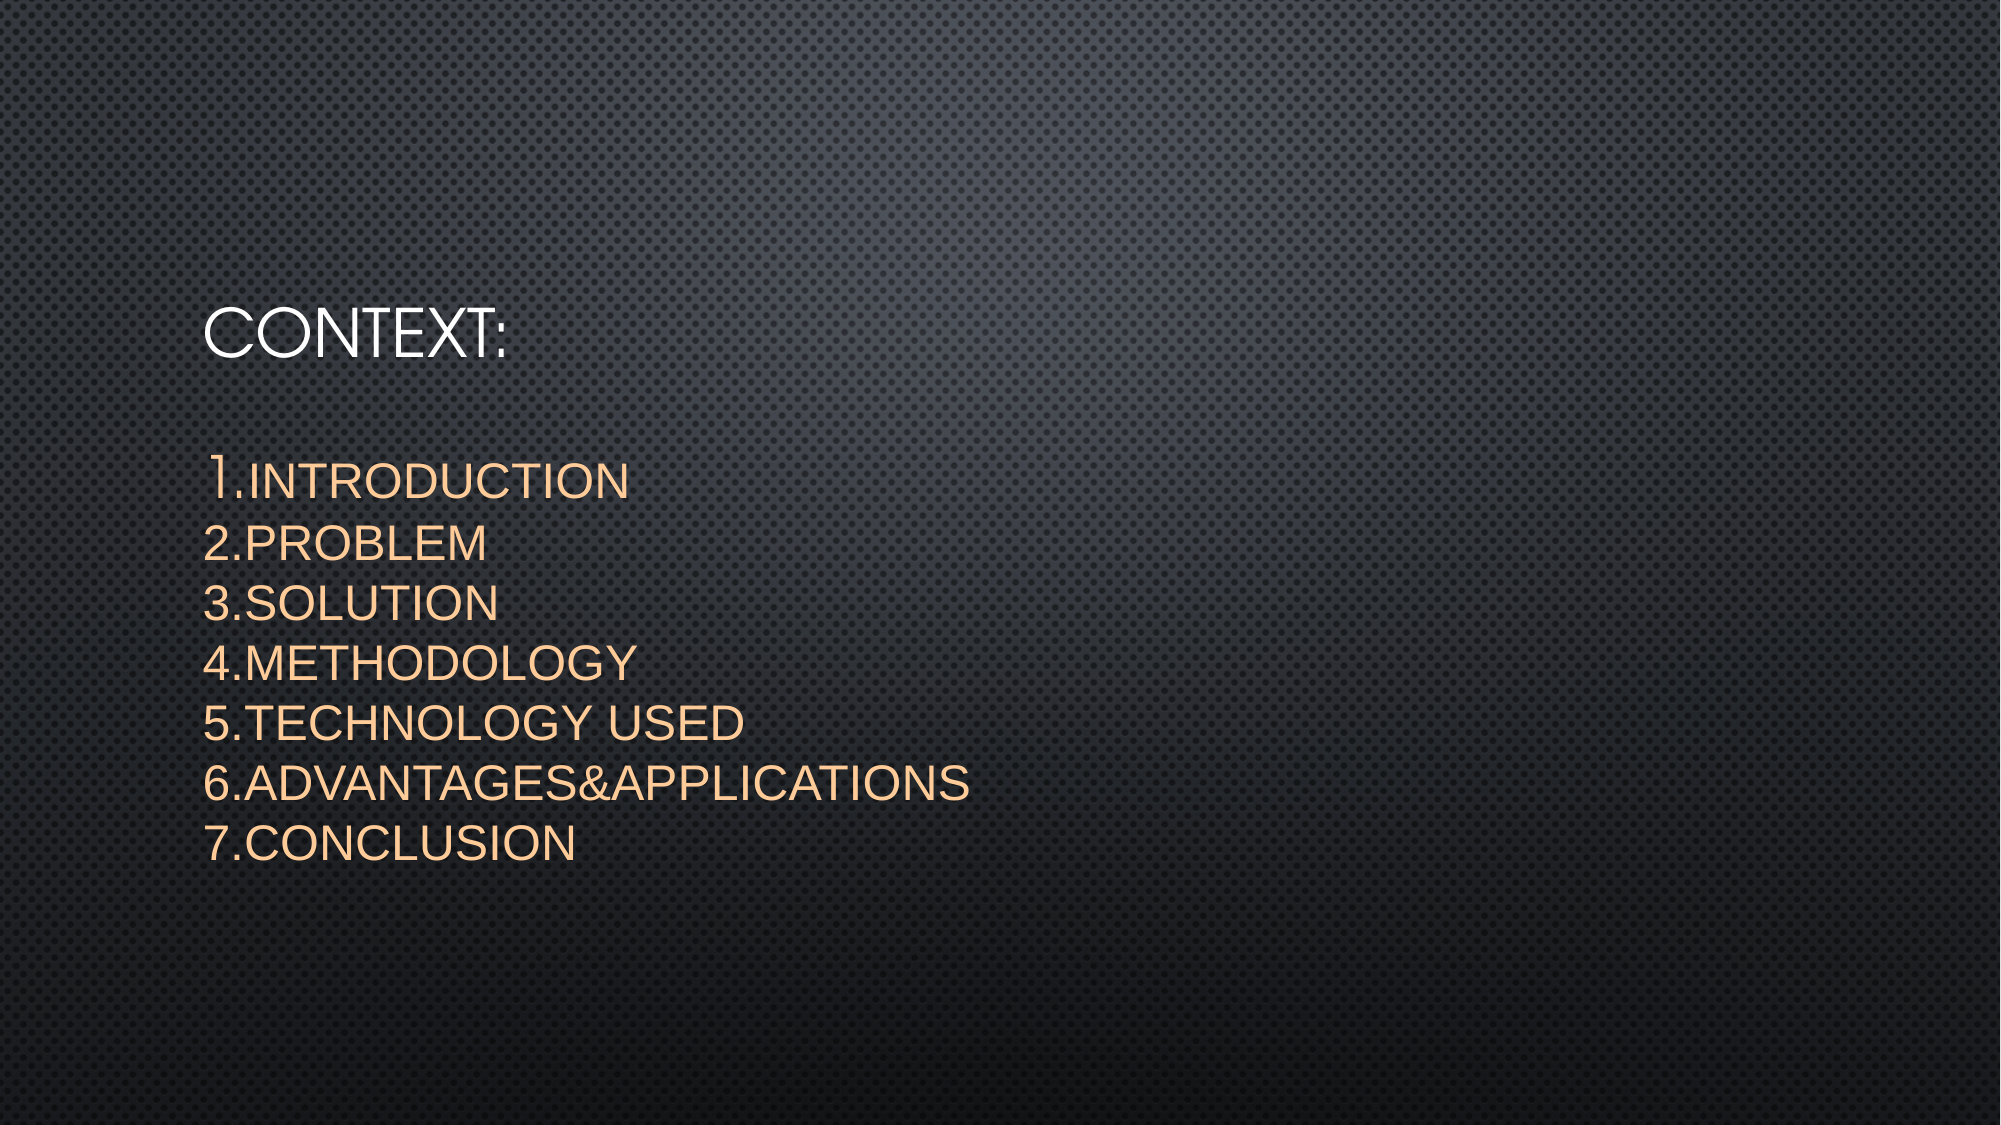

# CONTEXT: 1.INTRODUCTION 2.PROBLEM 3.SOLUTION 4.METHODOLOGY 5.technology used 6.advantages&applications 7.conclusion